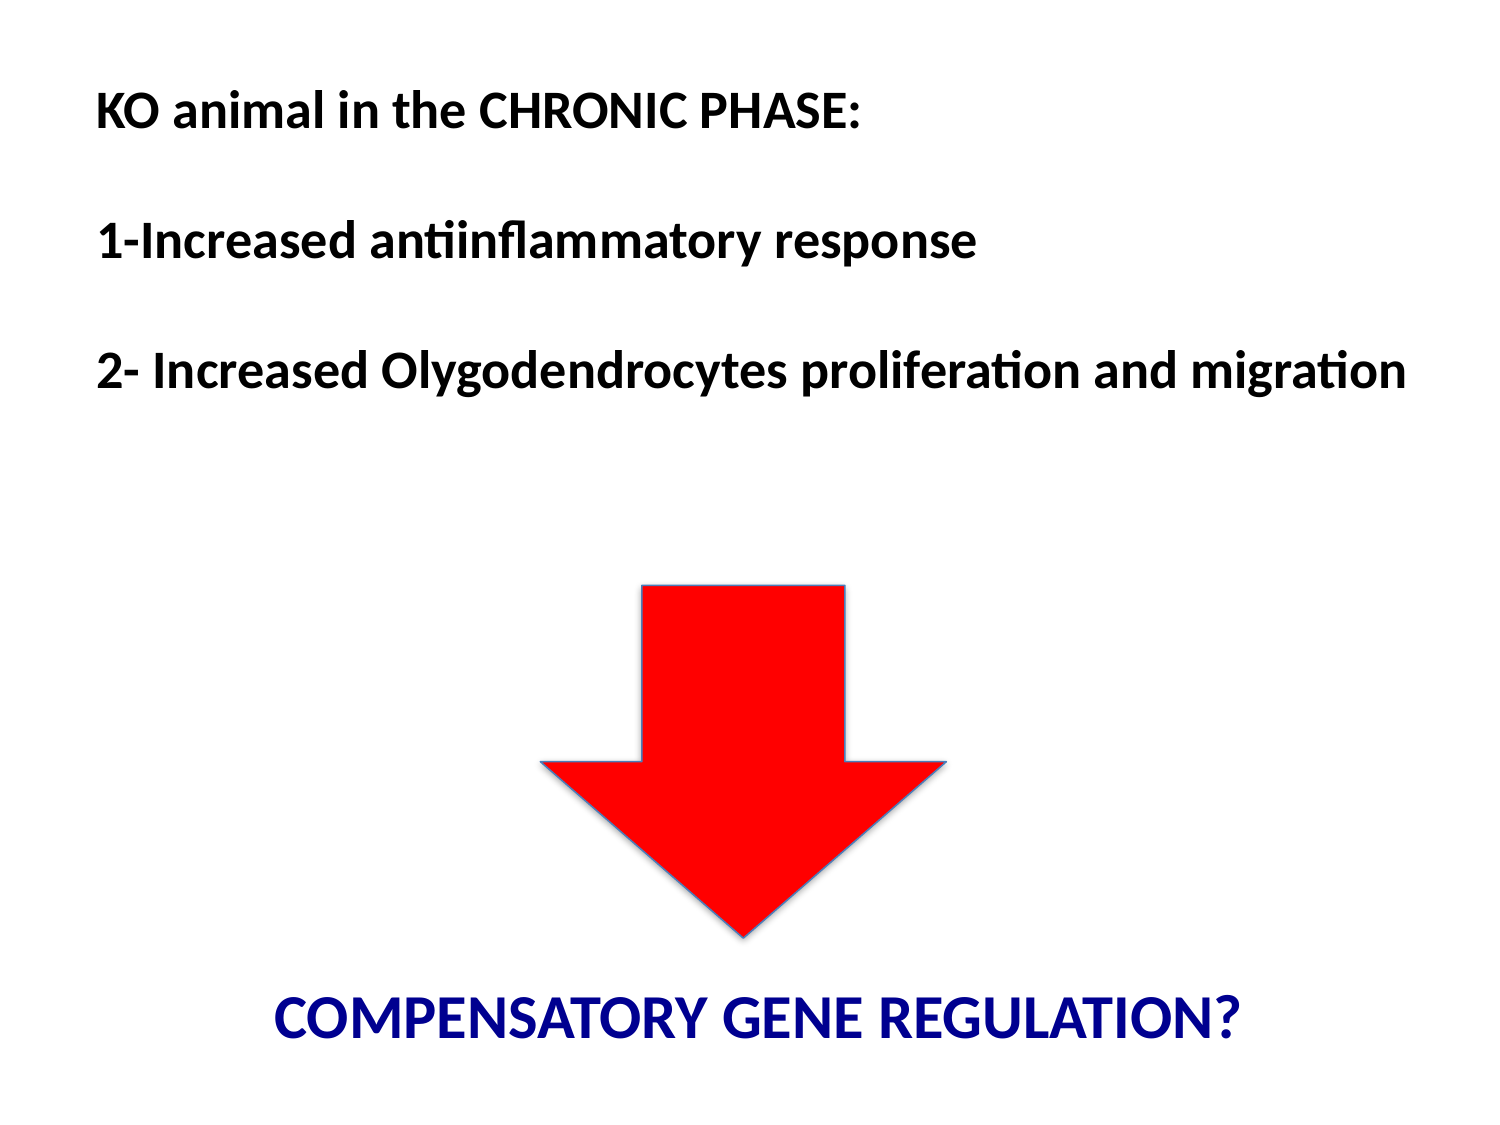

KO animal in the CHRONIC PHASE:

1-Increased antiinflammatory response

2- Increased Olygodendrocytes proliferation and migration

COMPENSATORY GENE REGULATION?